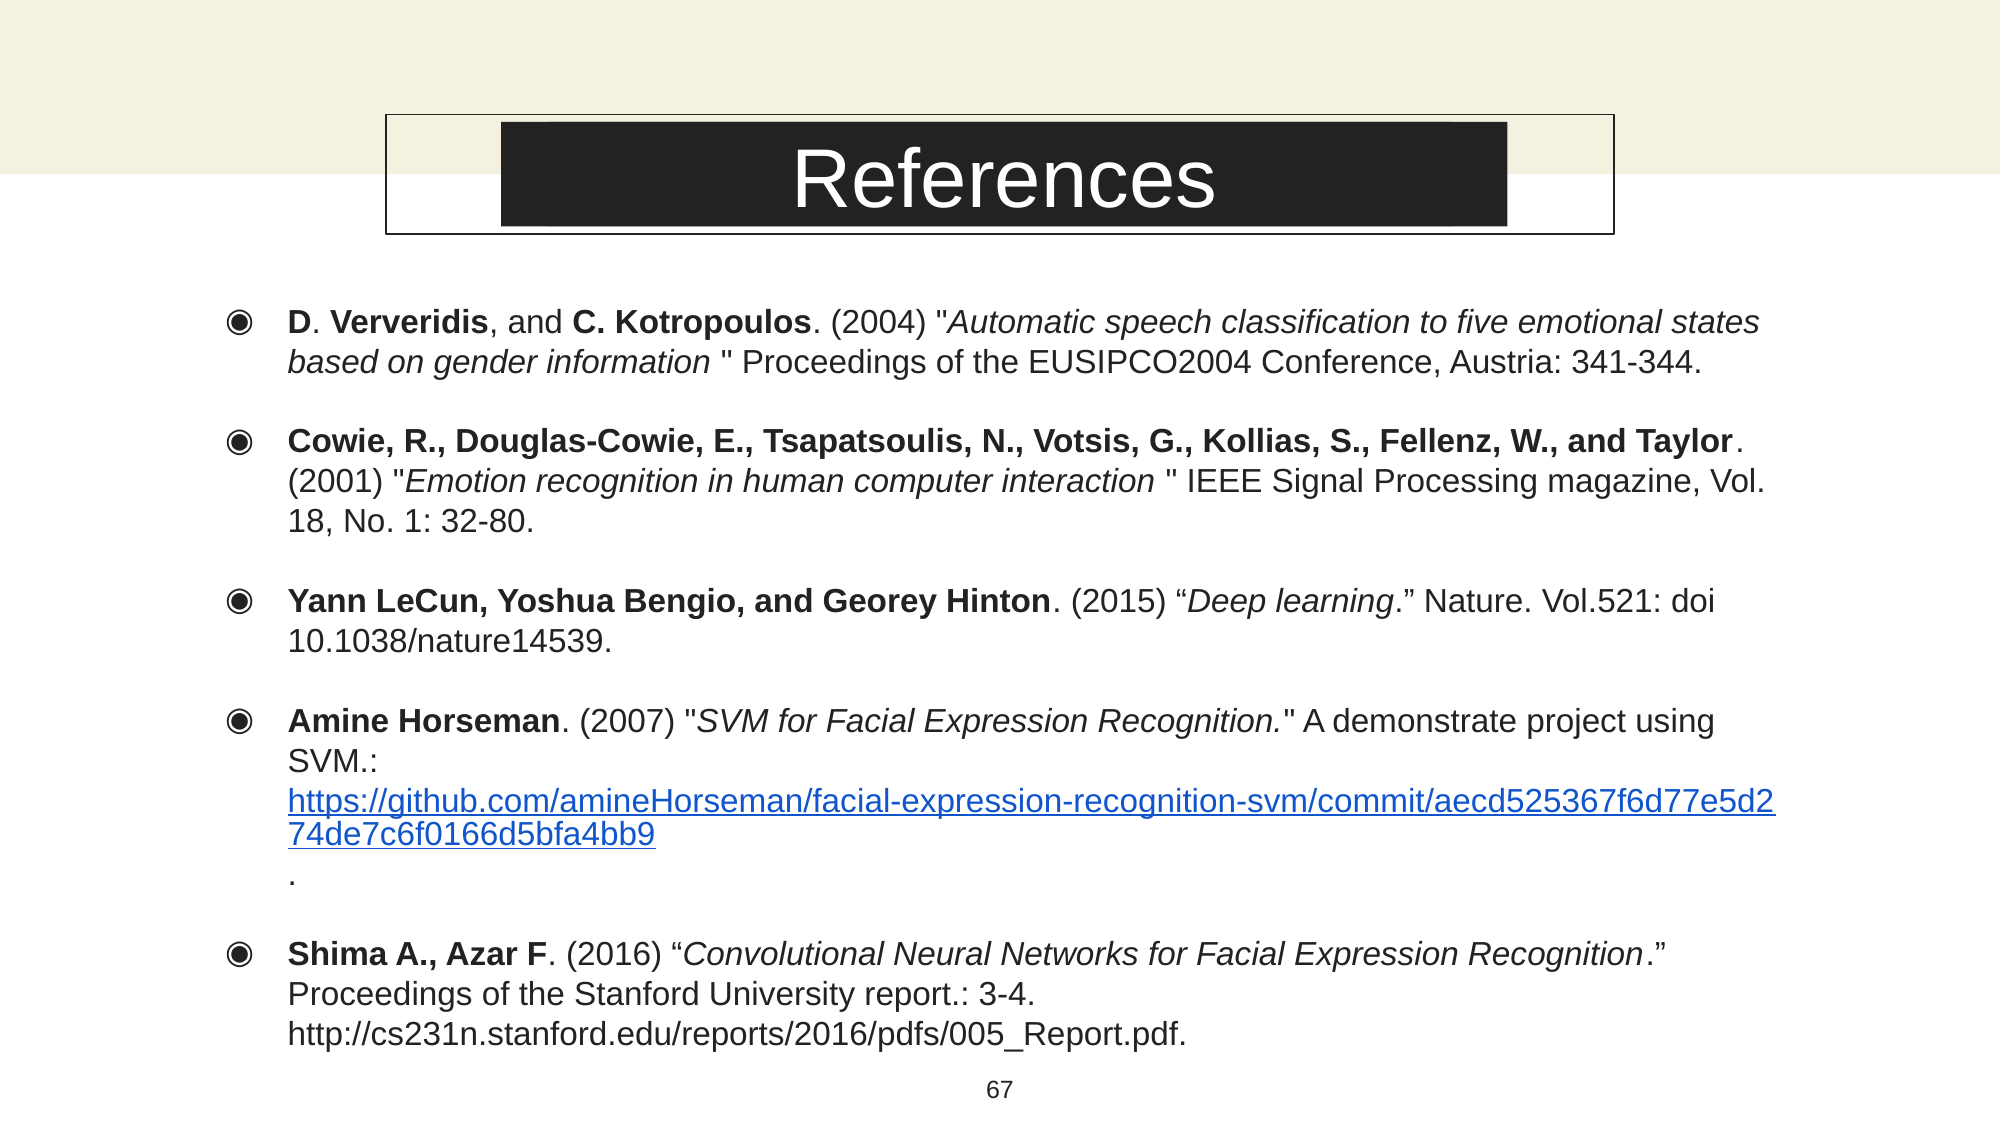

About this template
References
D. Ververidis, and C. Kotropoulos. (2004) "Automatic speech classification to five emotional states based on gender information " Proceedings of the EUSIPCO2004 Conference, Austria: 341-344.

Cowie, R., Douglas-Cowie, E., Tsapatsoulis, N., Votsis, G., Kollias, S., Fellenz, W., and Taylor. (2001) "Emotion recognition in human computer interaction " IEEE Signal Processing magazine, Vol. 18, No. 1: 32-80.

Yann LeCun, Yoshua Bengio, and Georey Hinton. (2015) “Deep learning.” Nature. Vol.521: doi 10.1038/nature14539.

Amine Horseman. (2007) "SVM for Facial Expression Recognition." A demonstrate project using SVM.: https://github.com/amineHorseman/facial-expression-recognition-svm/commit/aecd525367f6d77e5d274de7c6f0166d5bfa4bb9.

Shima A., Azar F. (2016) “Convolutional Neural Networks for Facial Expression Recognition.” Proceedings of the Stanford University report.: 3-4. http://cs231n.stanford.edu/reports/2016/pdfs/005_Report.pdf.
67